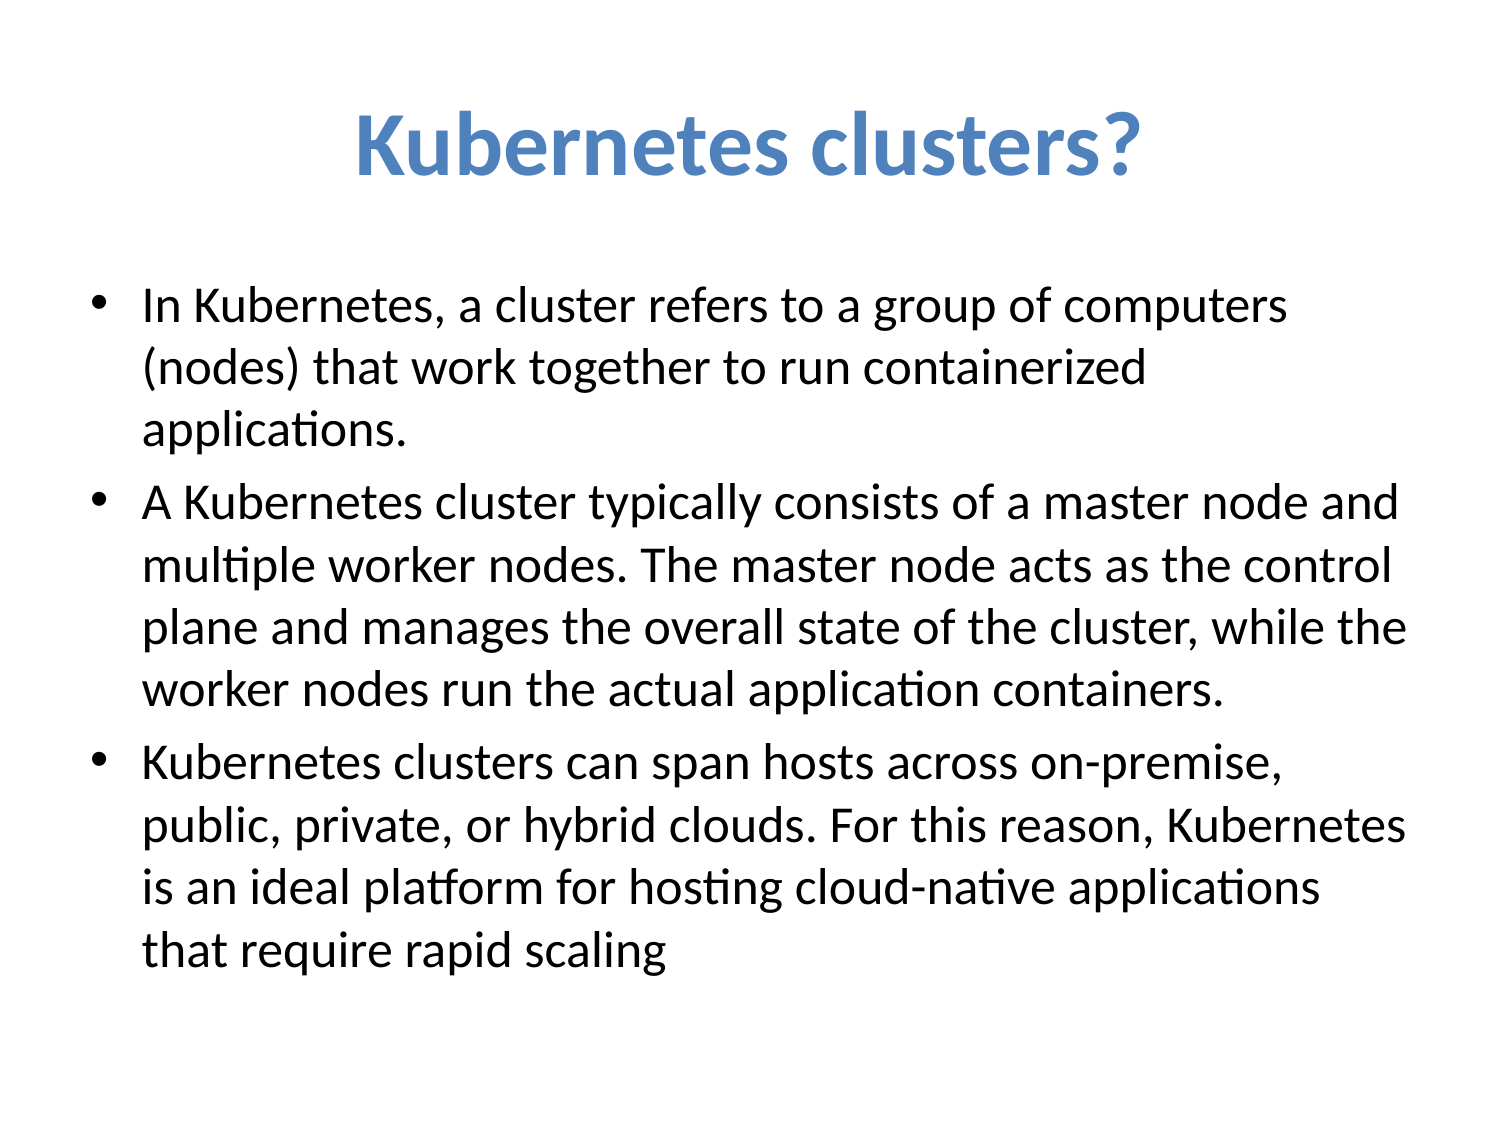

# Kubernetes clusters?
In Kubernetes, a cluster refers to a group of computers (nodes) that work together to run containerized applications.
A Kubernetes cluster typically consists of a master node and multiple worker nodes. The master node acts as the control plane and manages the overall state of the cluster, while the worker nodes run the actual application containers.
Kubernetes clusters can span hosts across on-premise, public, private, or hybrid clouds. For this reason, Kubernetes is an ideal platform for hosting cloud-native applications that require rapid scaling